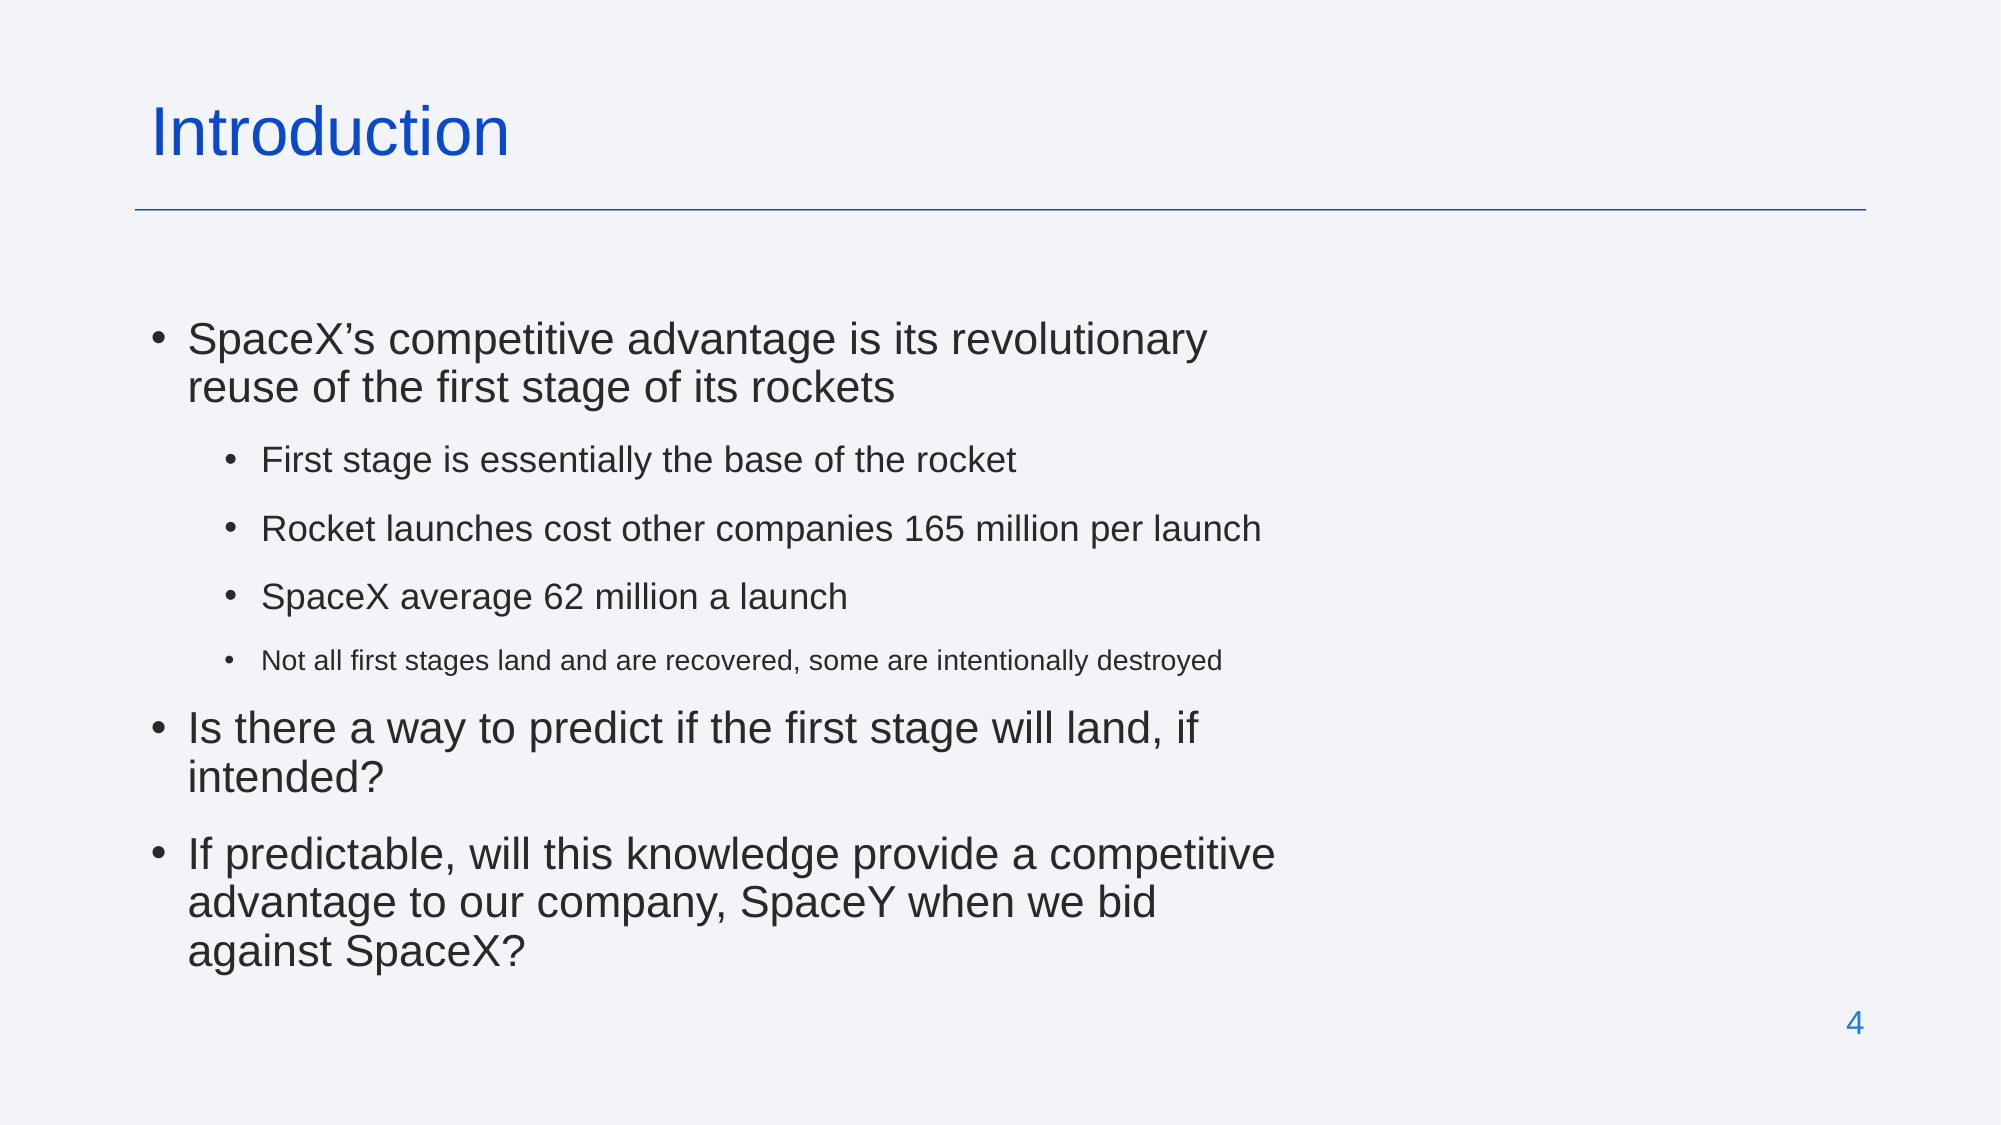

Introduction
SpaceX’s competitive advantage is its revolutionary reuse of the first stage of its rockets
First stage is essentially the base of the rocket
Rocket launches cost other companies 165 million per launch
SpaceX average 62 million a launch
Not all first stages land and are recovered, some are intentionally destroyed
Is there a way to predict if the first stage will land, if intended?
If predictable, will this knowledge provide a competitive advantage to our company, SpaceY when we bid against SpaceX?

4